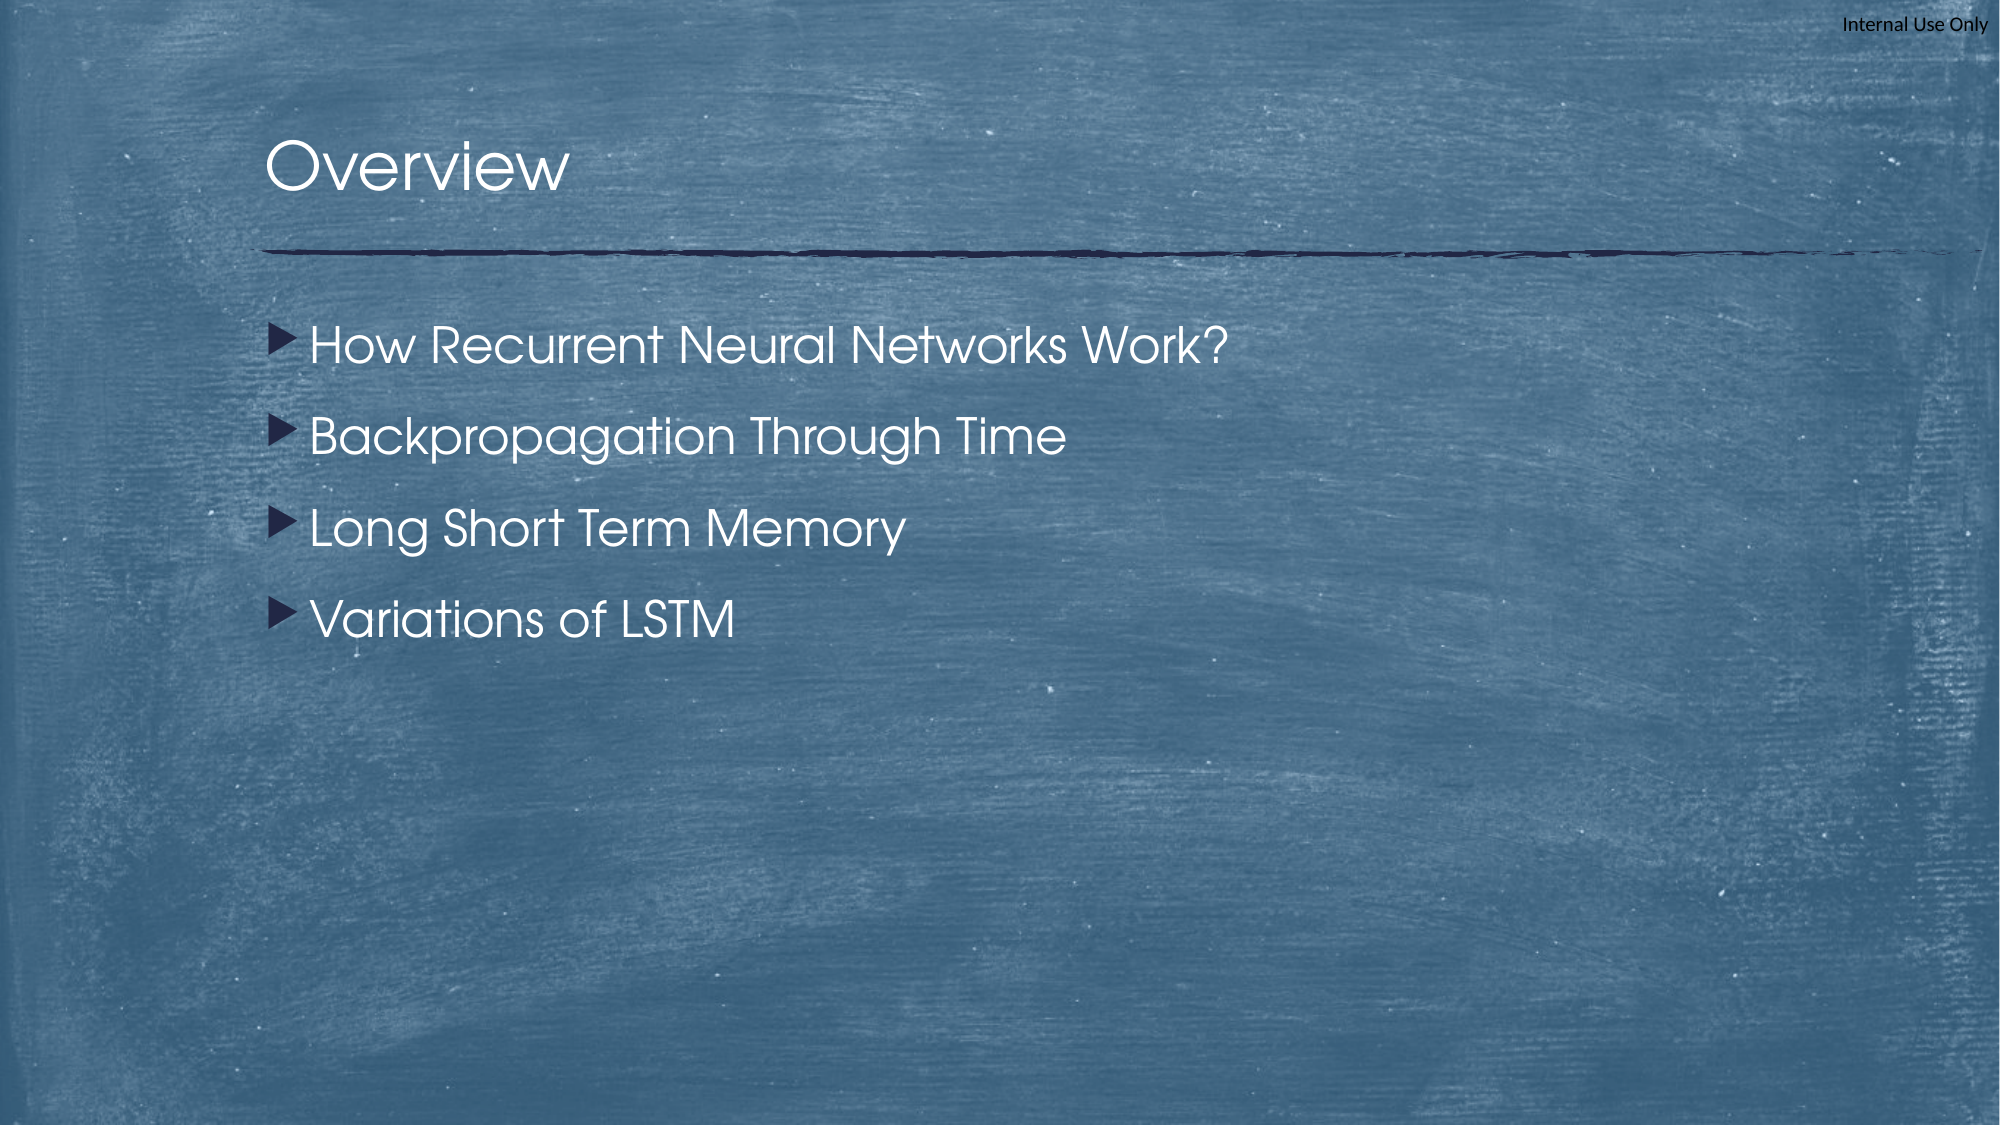

# Overview
How Recurrent Neural Networks Work?
Backpropagation Through Time
Long Short Term Memory
Variations of LSTM